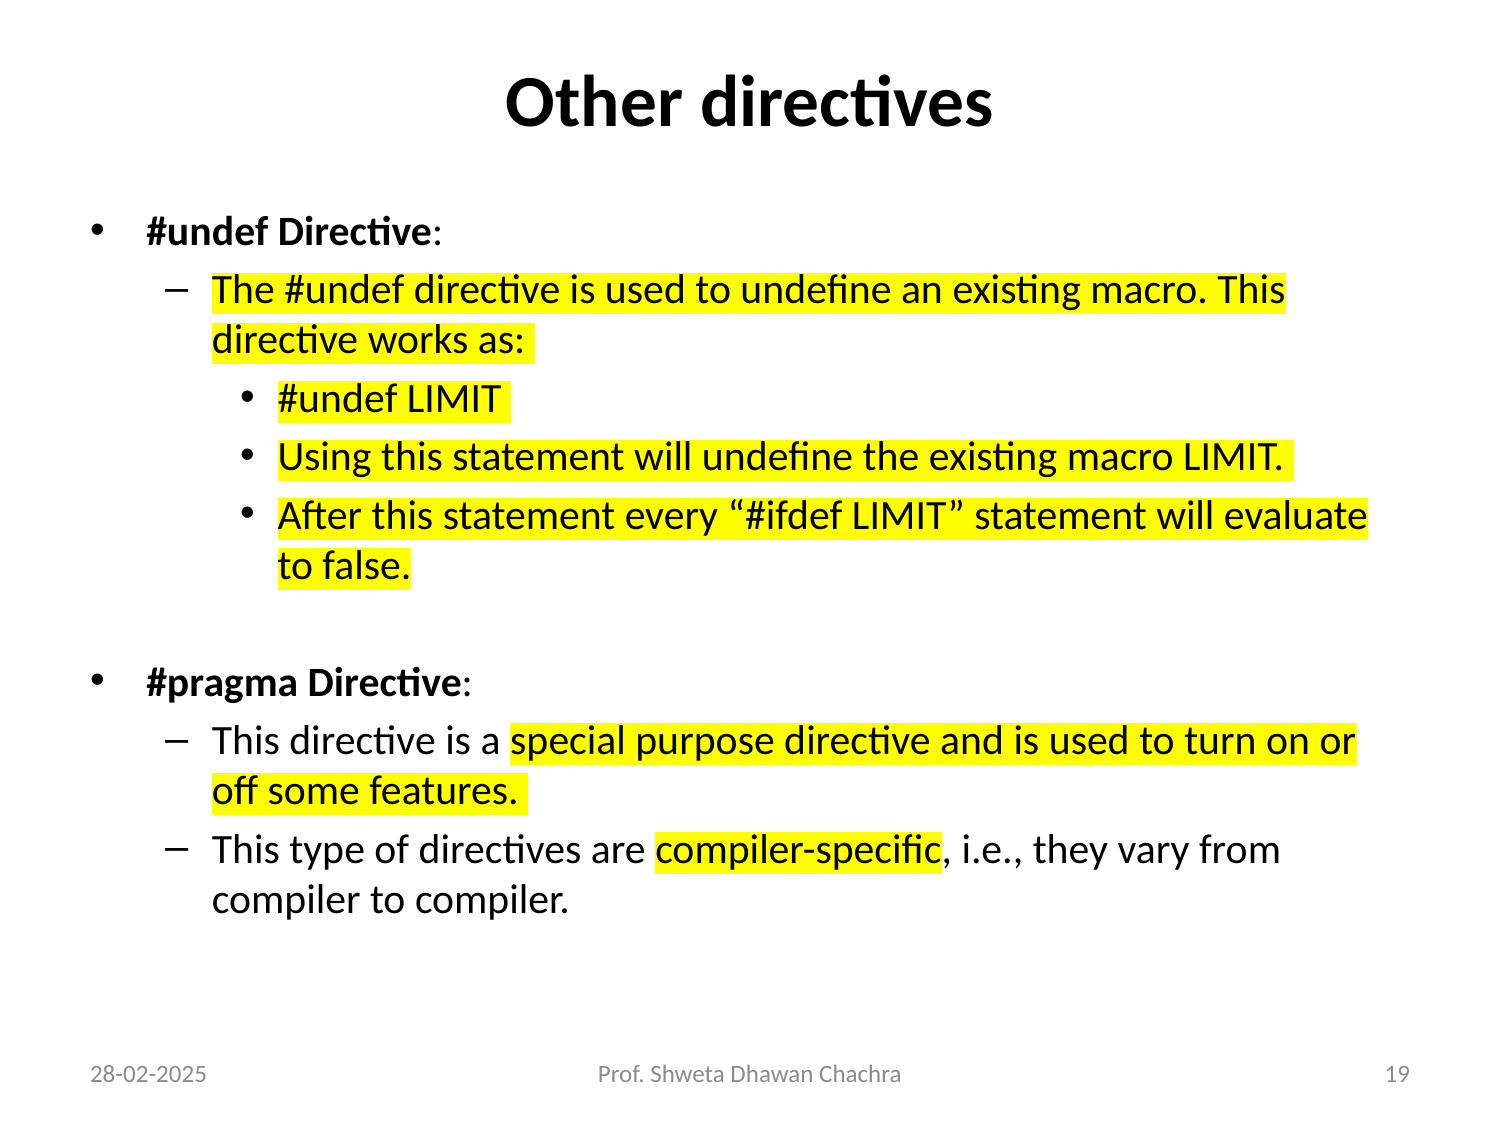

# Other directives
#undef Directive:
The #undef directive is used to undefine an existing macro. This directive works as:
#undef LIMIT
Using this statement will undefine the existing macro LIMIT.
After this statement every “#ifdef LIMIT” statement will evaluate to false.

#pragma Directive:
This directive is a special purpose directive and is used to turn on or off some features.
This type of directives are compiler-specific, i.e., they vary from compiler to compiler.

28-02-2025
Prof. Shweta Dhawan Chachra
19